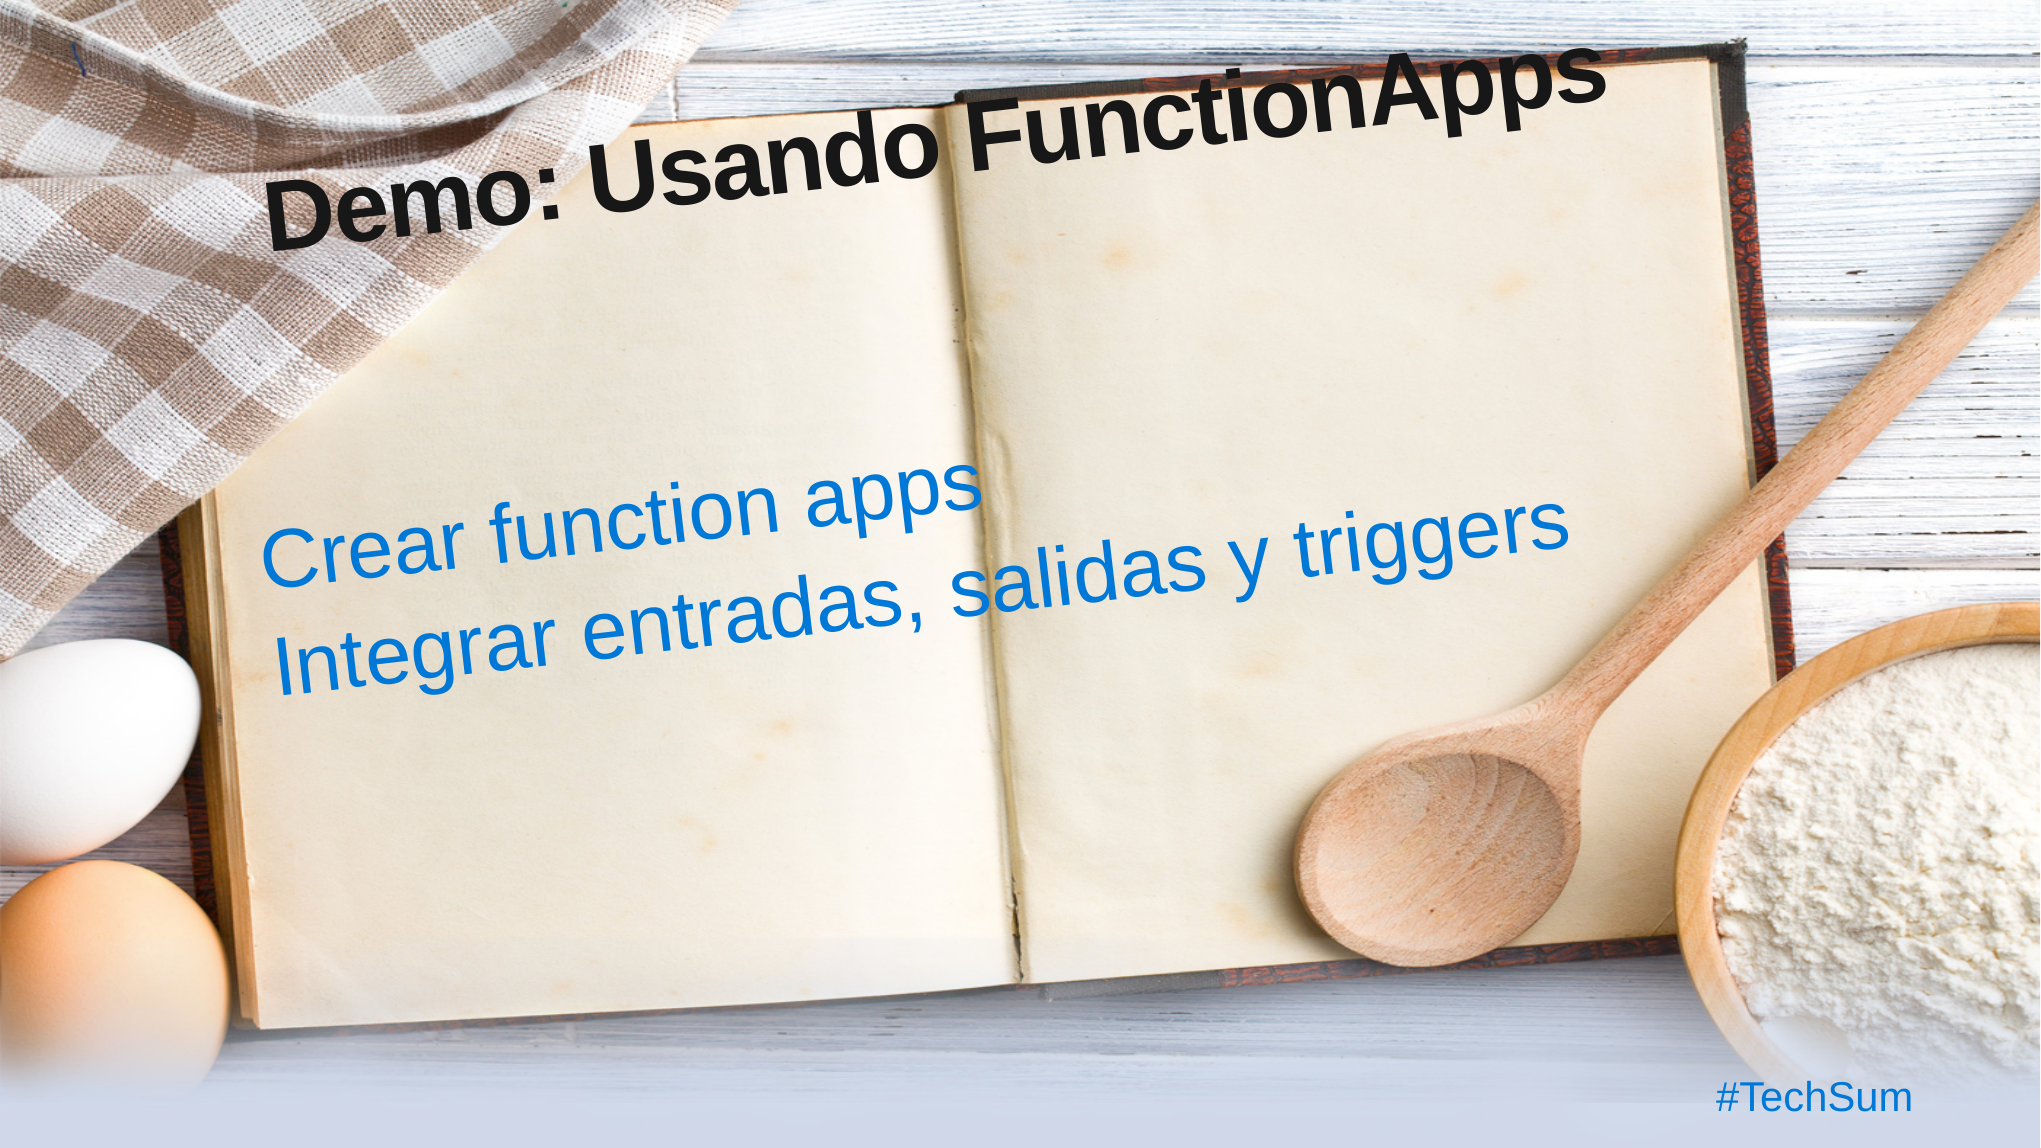

# Demo: Usando FunctionApps
Crear function apps
Integrar entradas, salidas y triggers